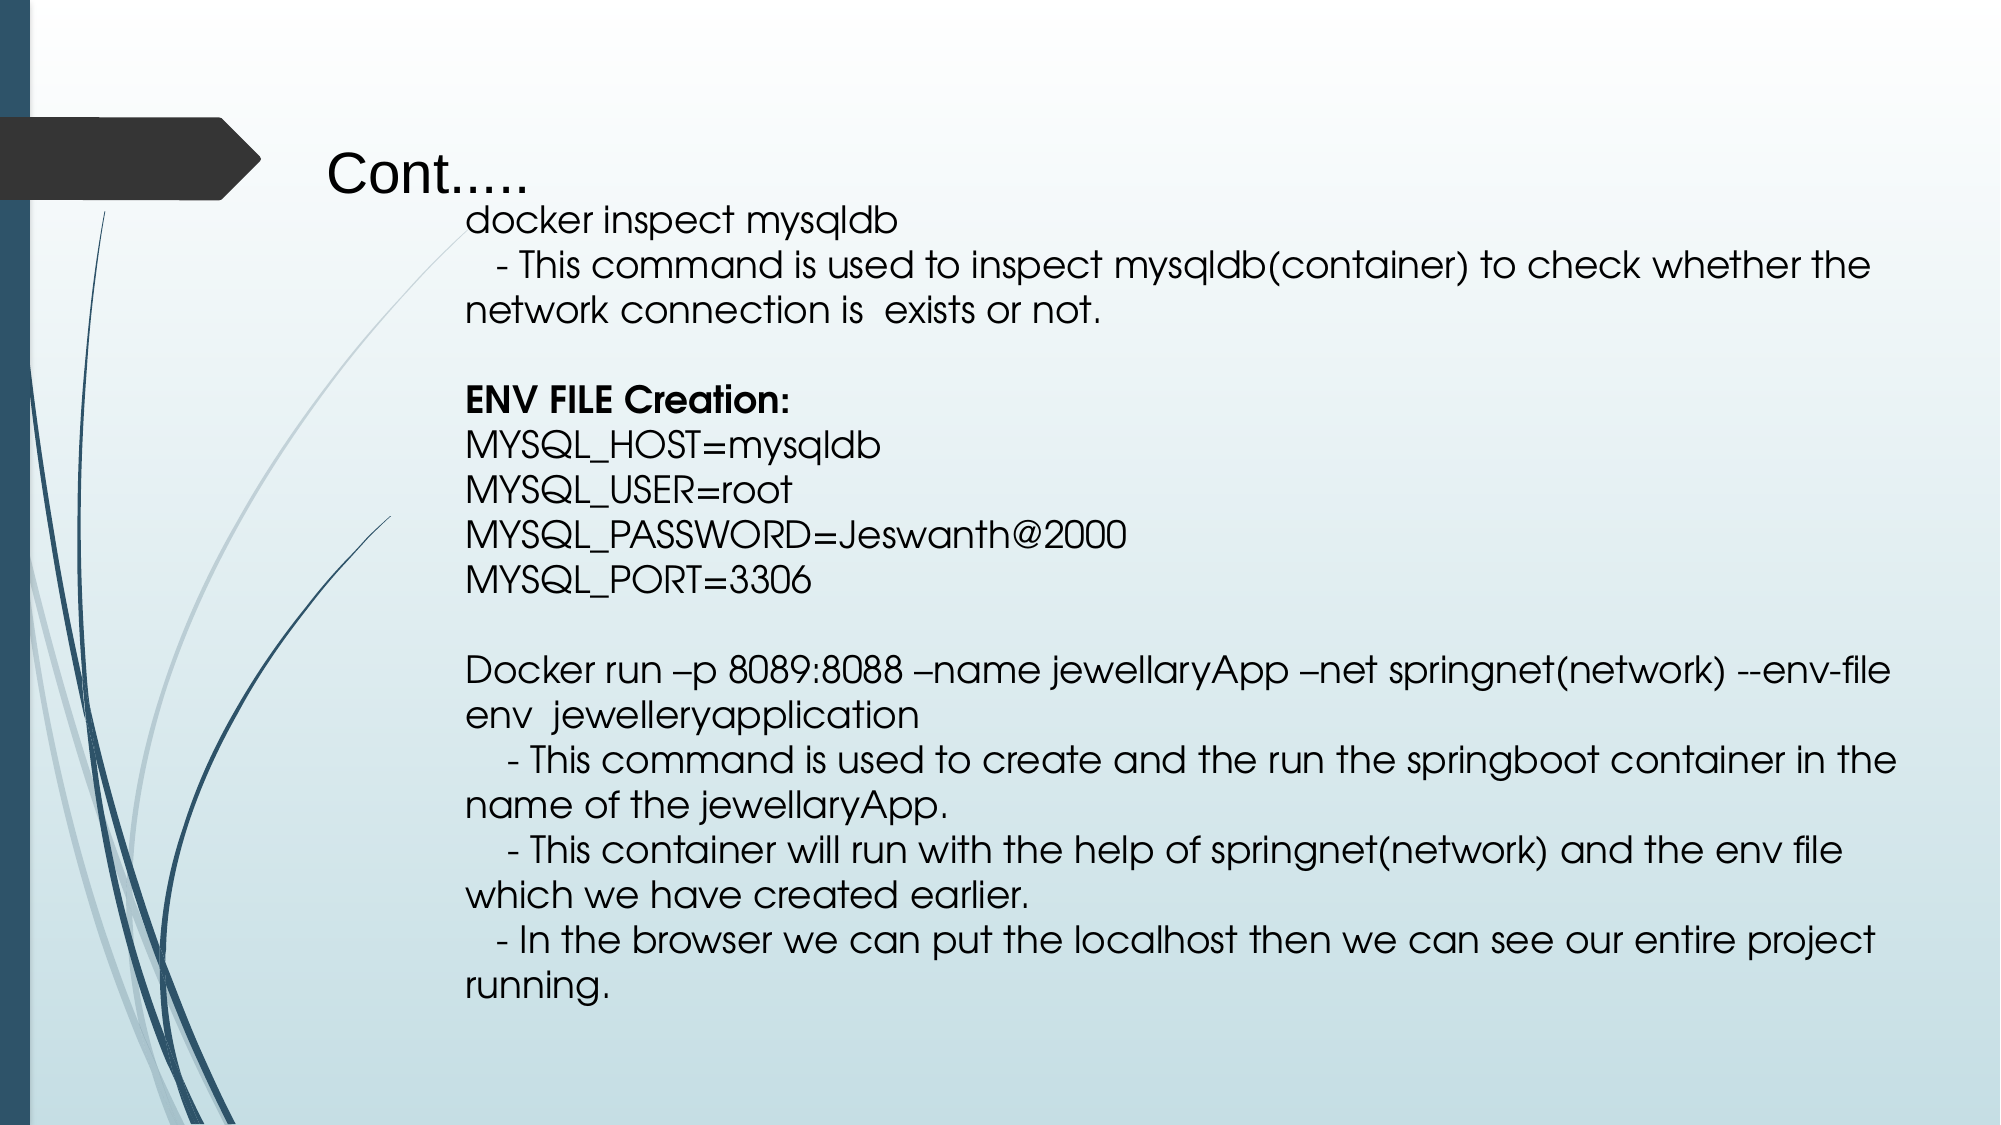

Cont.....
docker inspect mysqldb
   - This command is used to inspect mysqldb(container) to check whether the network connection is  exists or not.

ENV FILE Creation:
MYSQL_HOST=mysqldb
MYSQL_USER=root
MYSQL_PASSWORD=Jeswanth@2000
MYSQL_PORT=3306

Docker run –p 8089:8088 –name jewellaryApp –net springnet(network) --env-file env  jewelleryapplication
    - This command is used to create and the run the springboot container in the name of the jewellaryApp.
    - This container will run with the help of springnet(network) and the env file which we have created earlier.
   - In the browser we can put the localhost then we can see our entire project running.